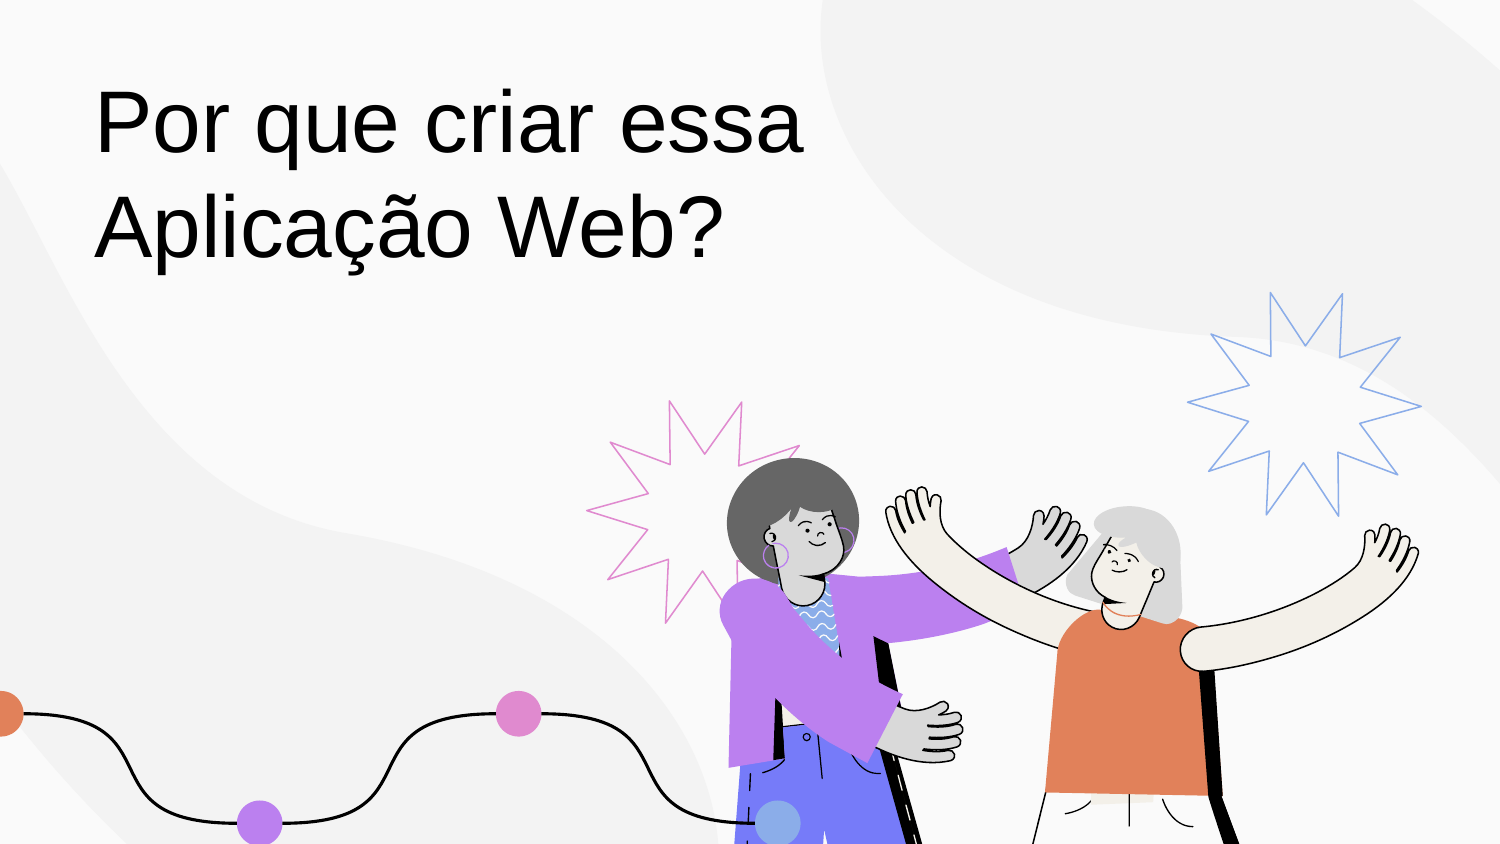

# Por que criar essa Aplicação Web?